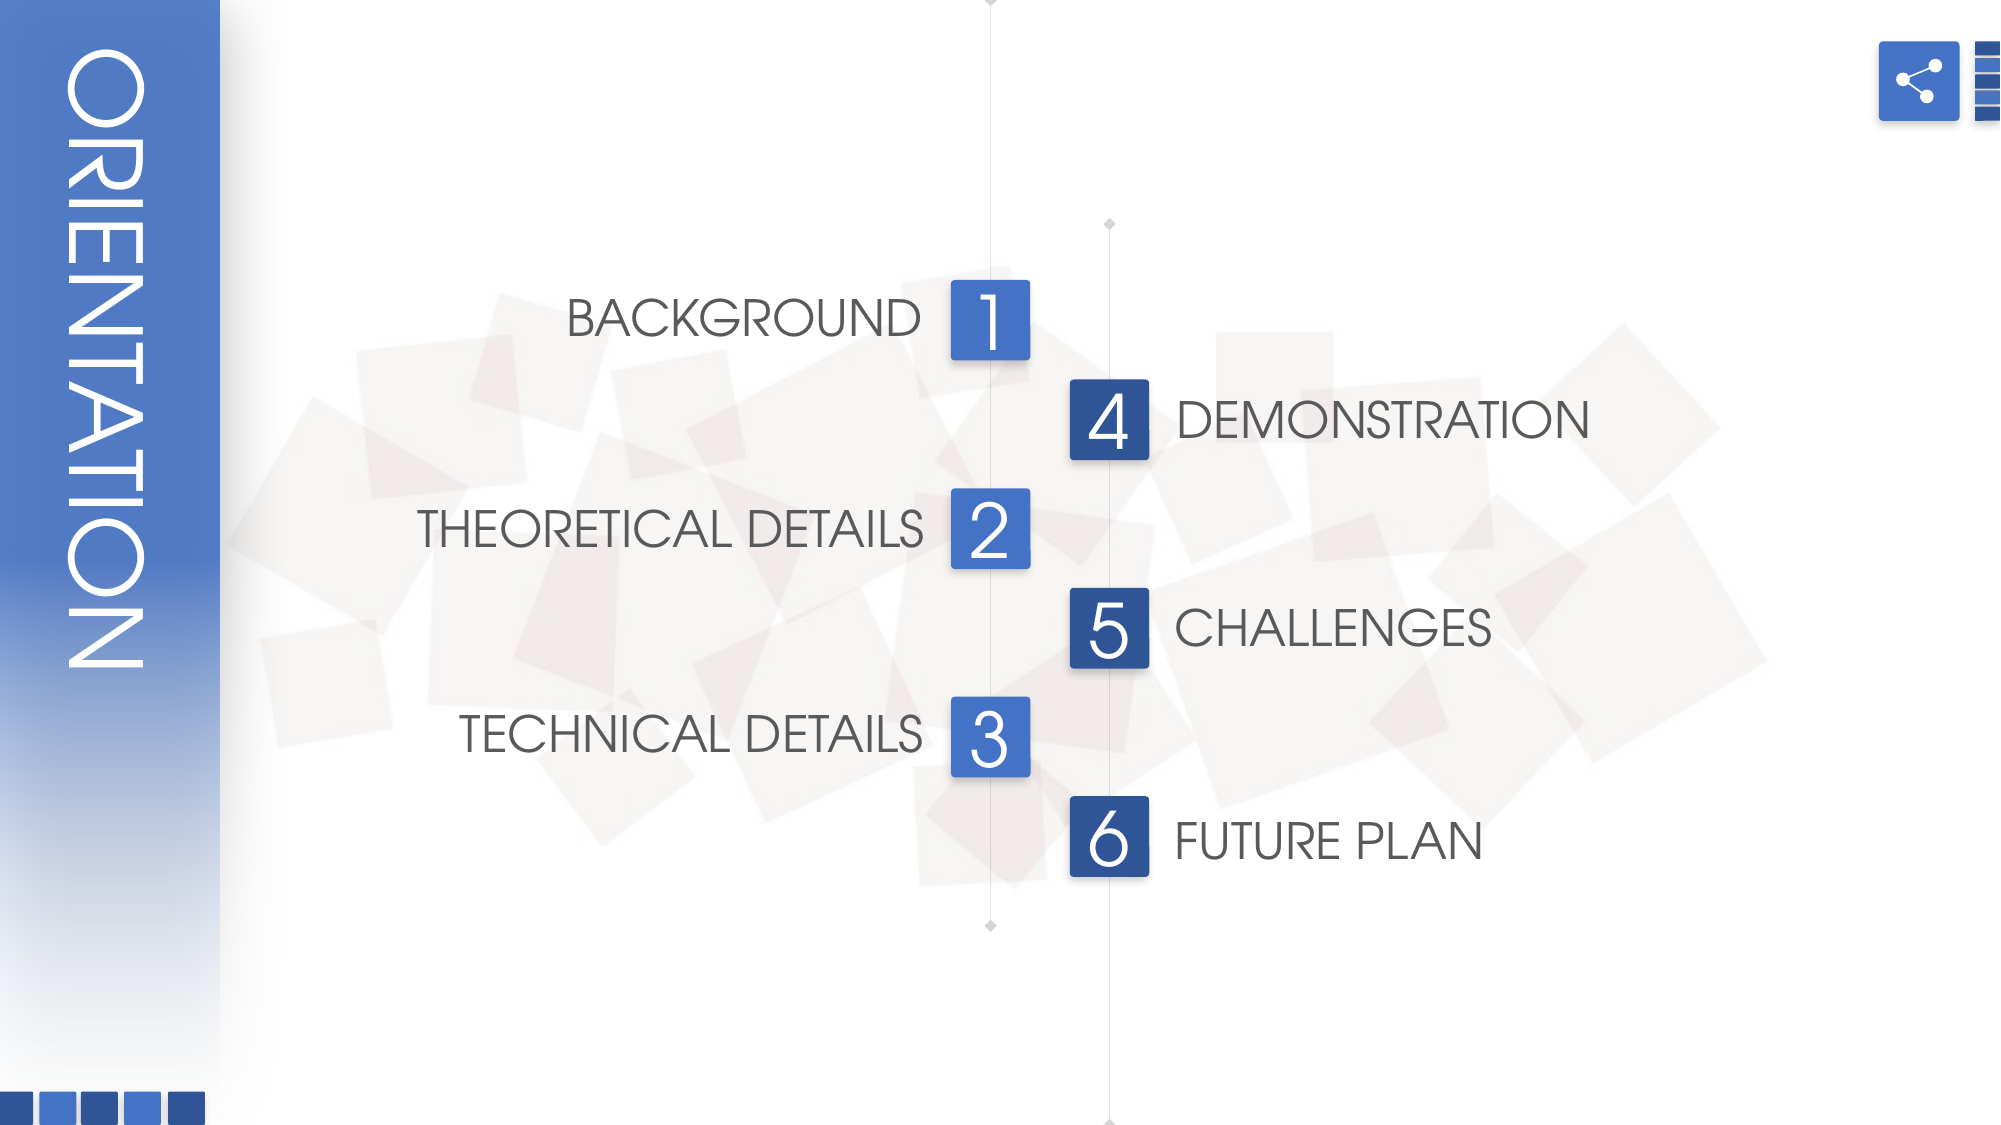

ORIENTATION

Background
1
4
demonstration

2
Theoretical details
5
CHALLENGES
Technical details
3
6
FUTURE PLAN